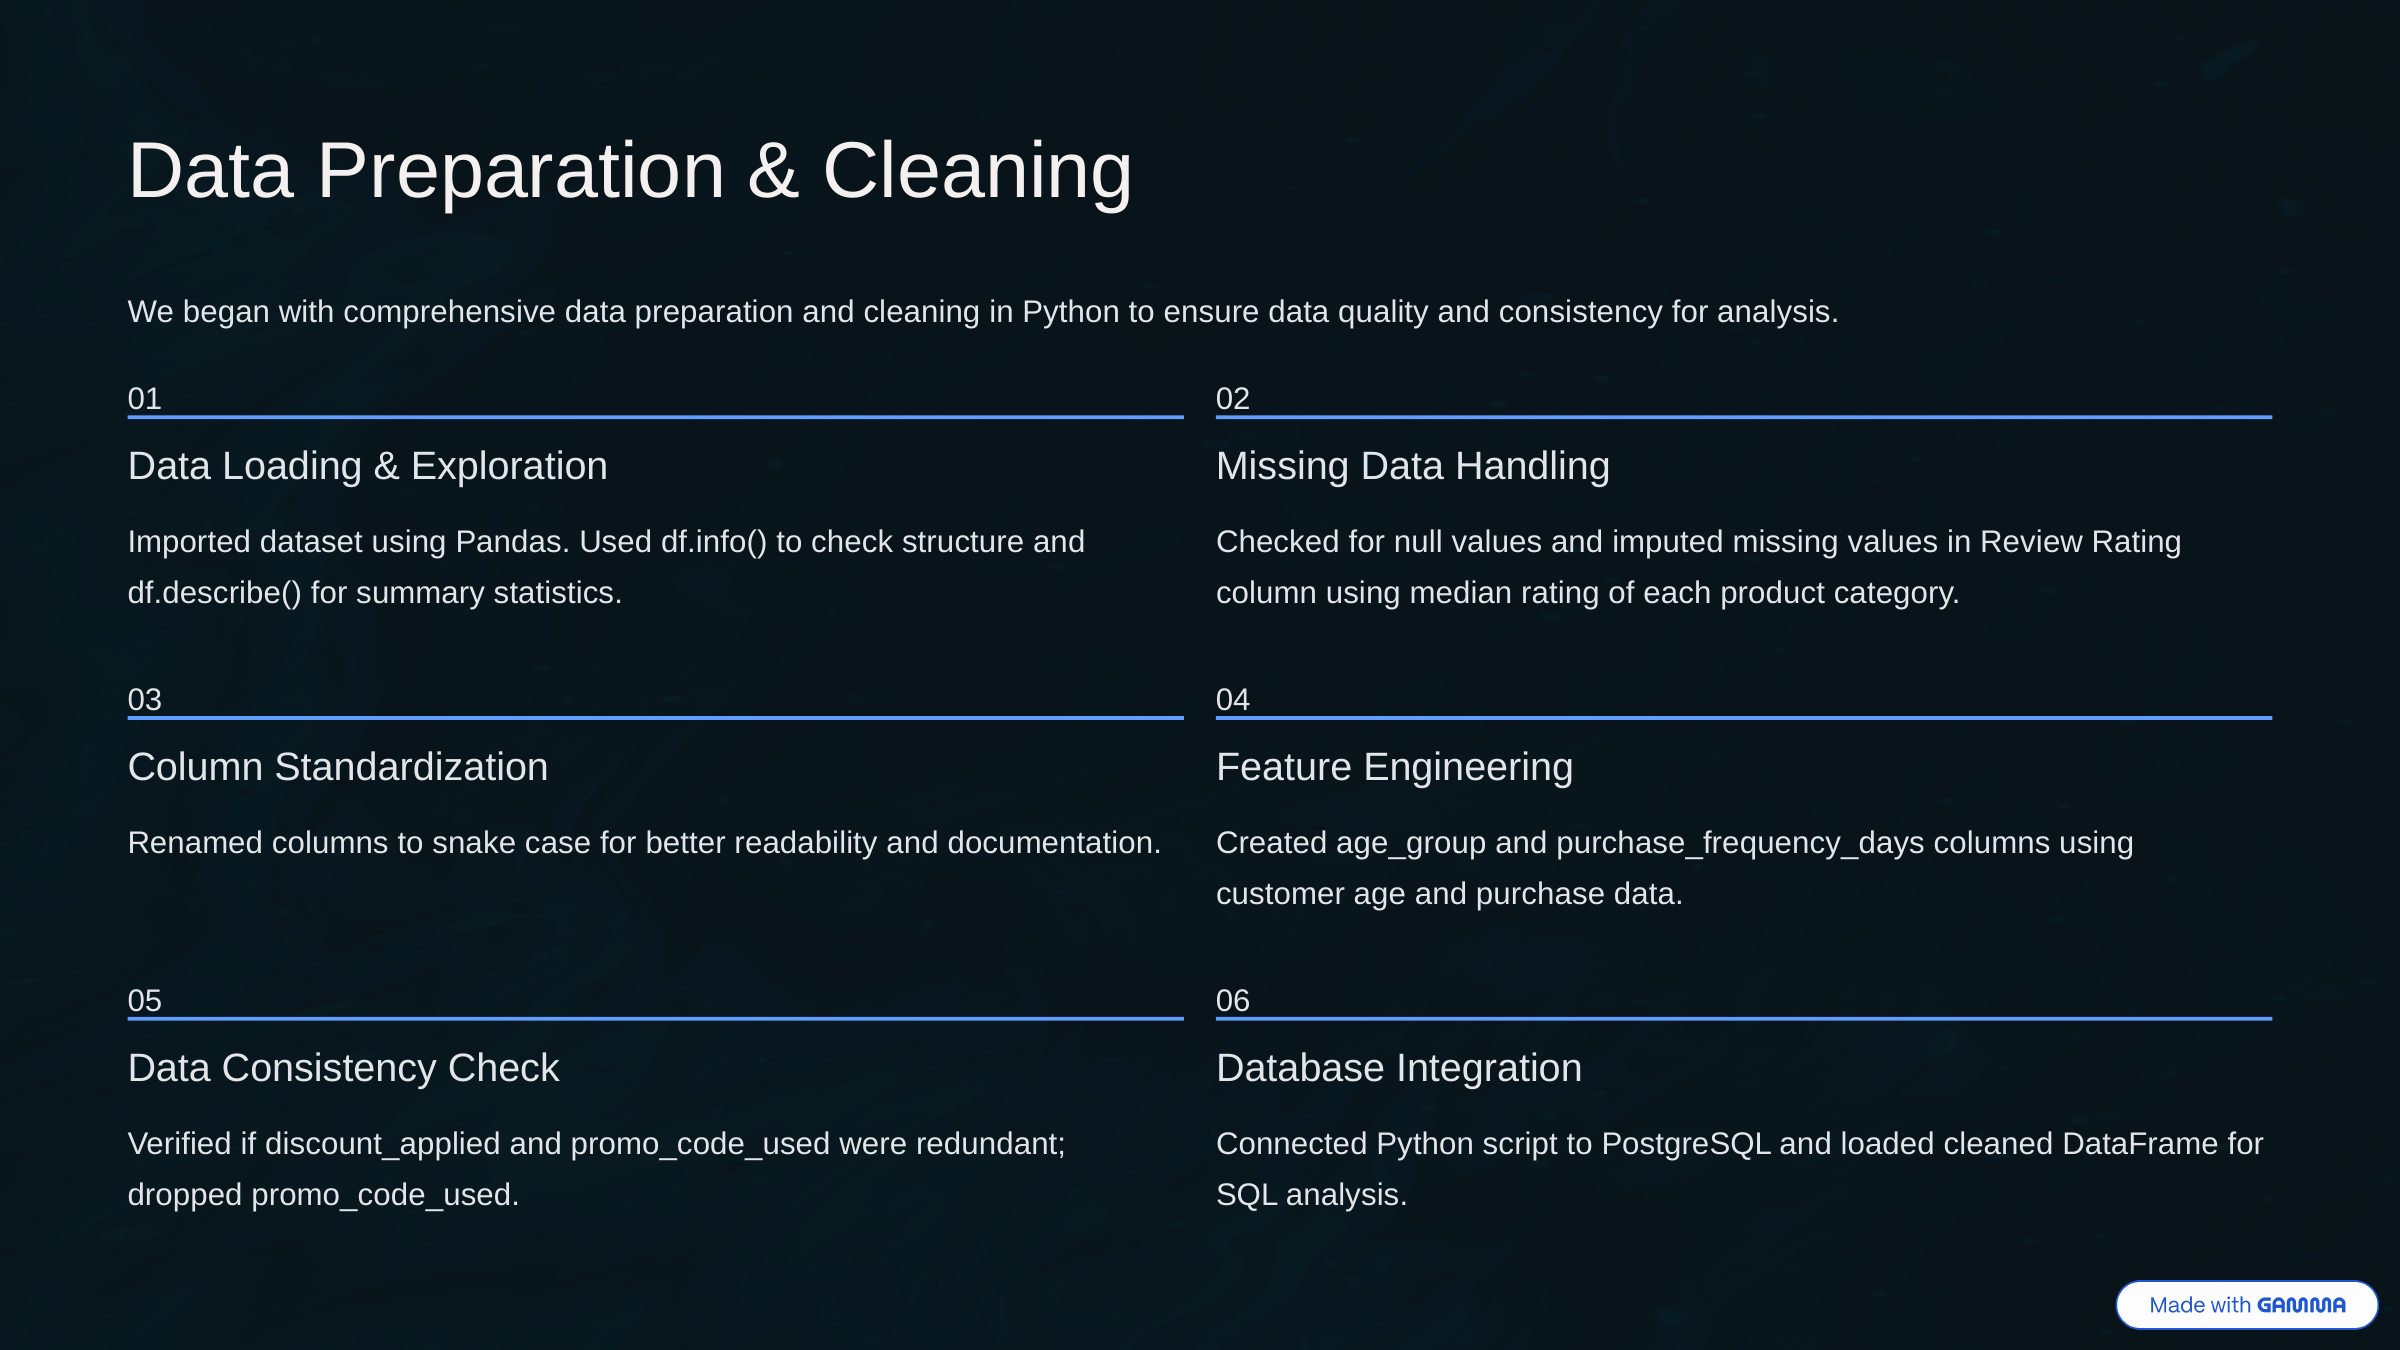

Data Preparation & Cleaning
We began with comprehensive data preparation and cleaning in Python to ensure data quality and consistency for analysis.
01
02

Data Loading & Exploration
Missing Data Handling
Imported dataset using Pandas. Used df.info() to check structure and df.describe() for summary statistics.
Checked for null values and imputed missing values in Review Rating column using median rating of each product category.
03
04

Column Standardization
Feature Engineering
Renamed columns to snake case for better readability and documentation.
Created age_group and purchase_frequency_days columns using customer age and purchase data.
05
06

Data Consistency Check
Database Integration
Verified if discount_applied and promo_code_used were redundant; dropped promo_code_used.
Connected Python script to PostgreSQL and loaded cleaned DataFrame for SQL analysis.